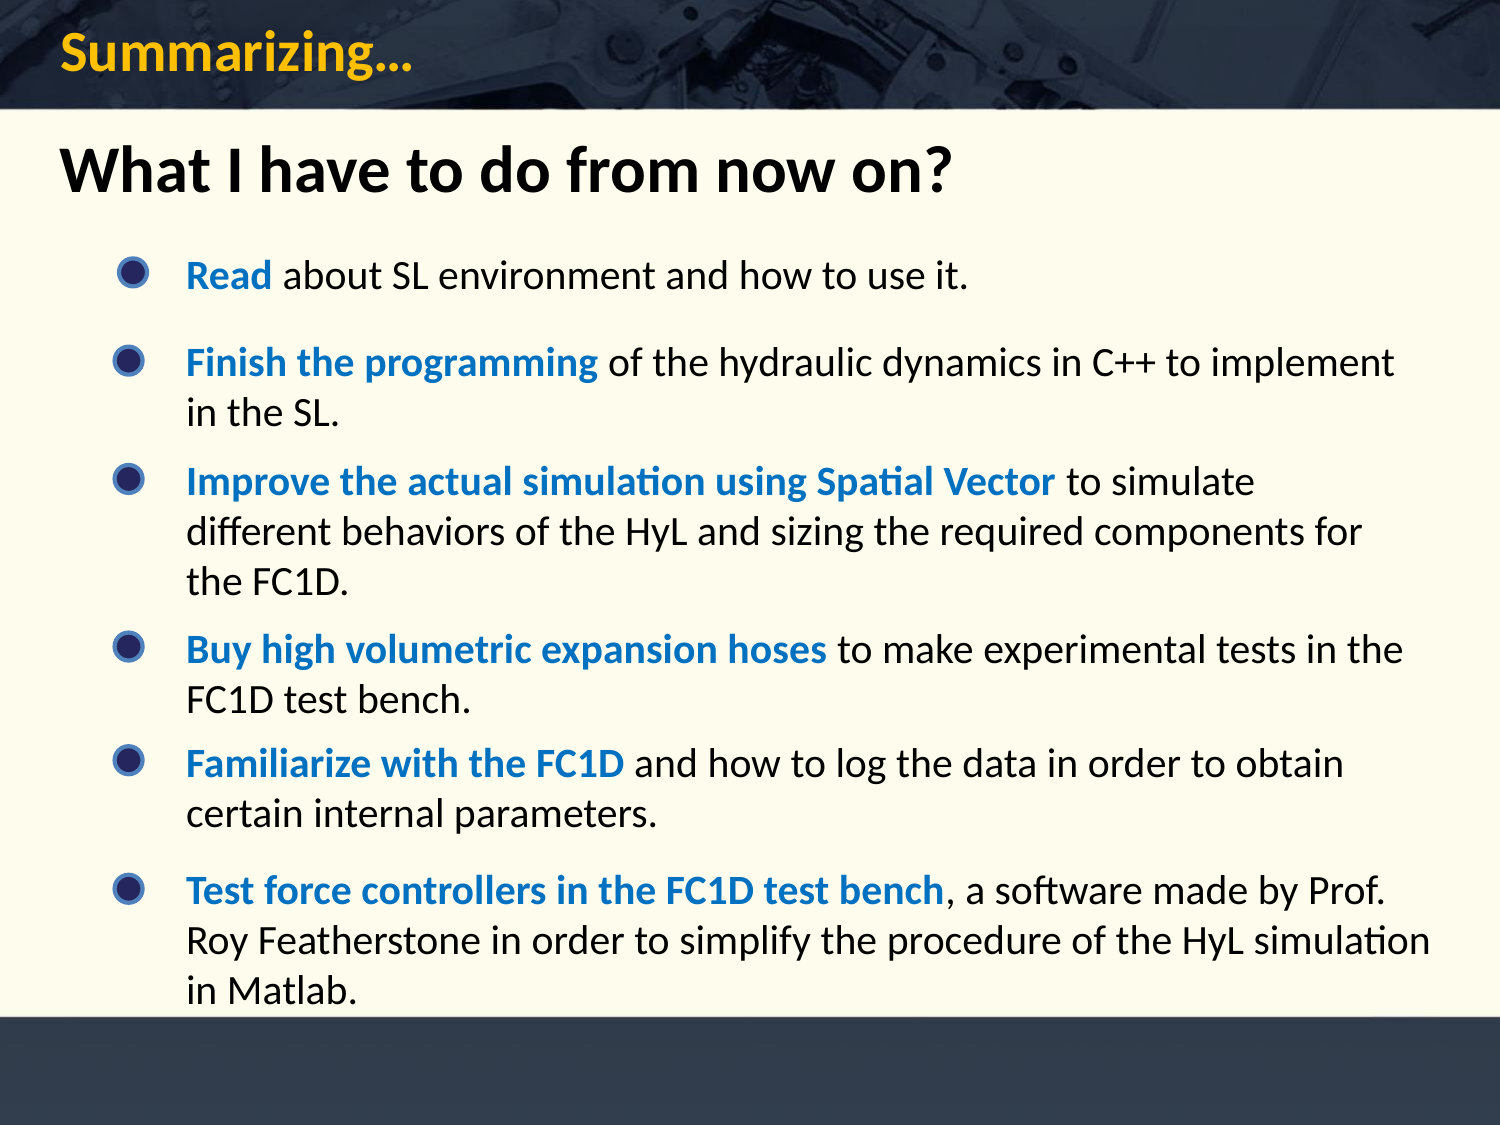

Summarizing…
What I have to do from now on?
Read about SL environment and how to use it.

Finish the programming of the hydraulic dynamics in C++ to implement in the SL.

Improve the actual simulation using Spatial Vector to simulate different behaviors of the HyL and sizing the required components for the FC1D.

Buy high volumetric expansion hoses to make experimental tests in the FC1D test bench.

Familiarize with the FC1D and how to log the data in order to obtain certain internal parameters.

Test force controllers in the FC1D test bench, a software made by Prof. Roy Featherstone in order to simplify the procedure of the HyL simulation in Matlab.